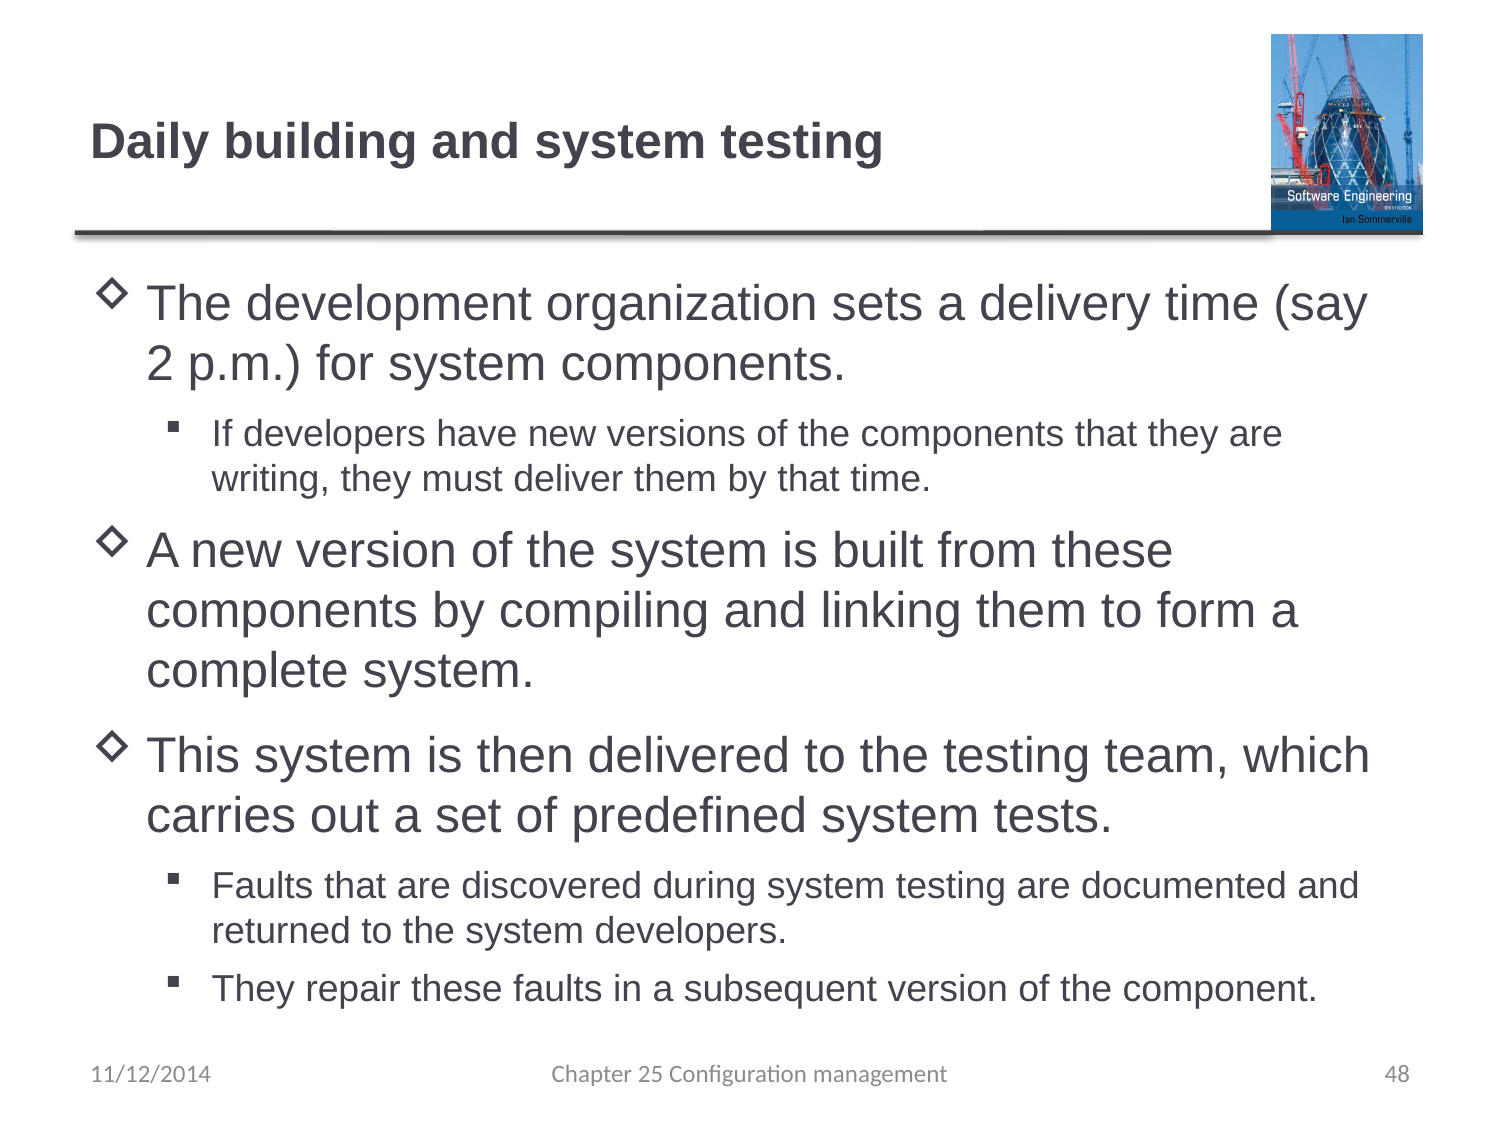

# Daily building and system testing
The development organization sets a delivery time (say 2 p.m.) for system components.
If developers have new versions of the components that they are writing, they must deliver them by that time.
A new version of the system is built from these components by compiling and linking them to form a complete system.
This system is then delivered to the testing team, which carries out a set of predefined system tests.
Faults that are discovered during system testing are documented and returned to the system developers.
They repair these faults in a subsequent version of the component.
11/12/2014
Chapter 25 Configuration management
48